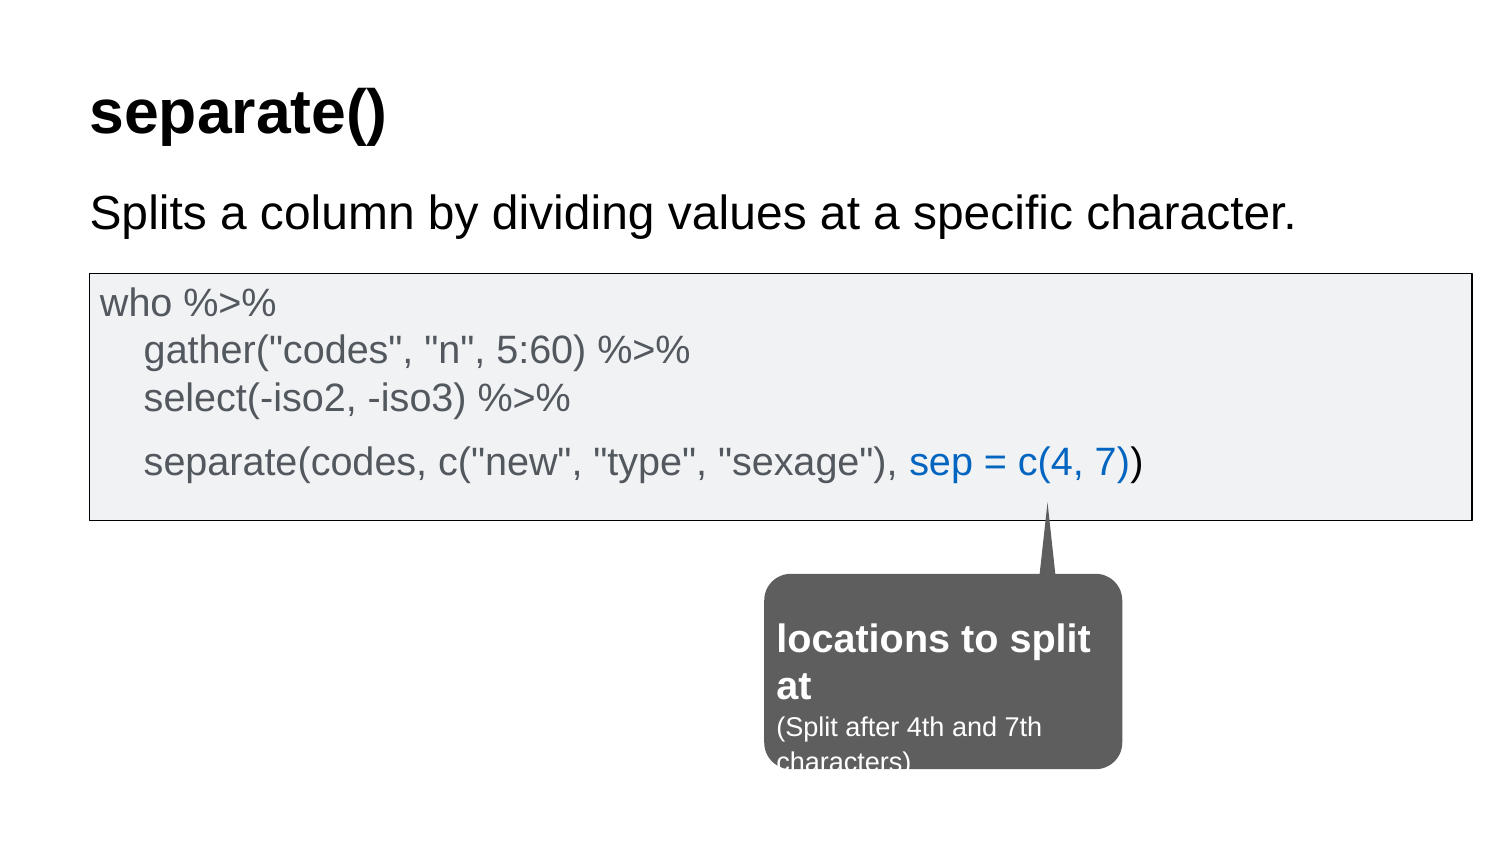

separate()
Splits a column by dividing values at a specific character.

who %>%
gather("codes", "n", 5:60) %>%  select(-iso2, -iso3) %>%
separate(codes, c("new", "type", "sexage"), sep = c(4, 7))

locations to split at
(Split after 4th and 7th  characters)